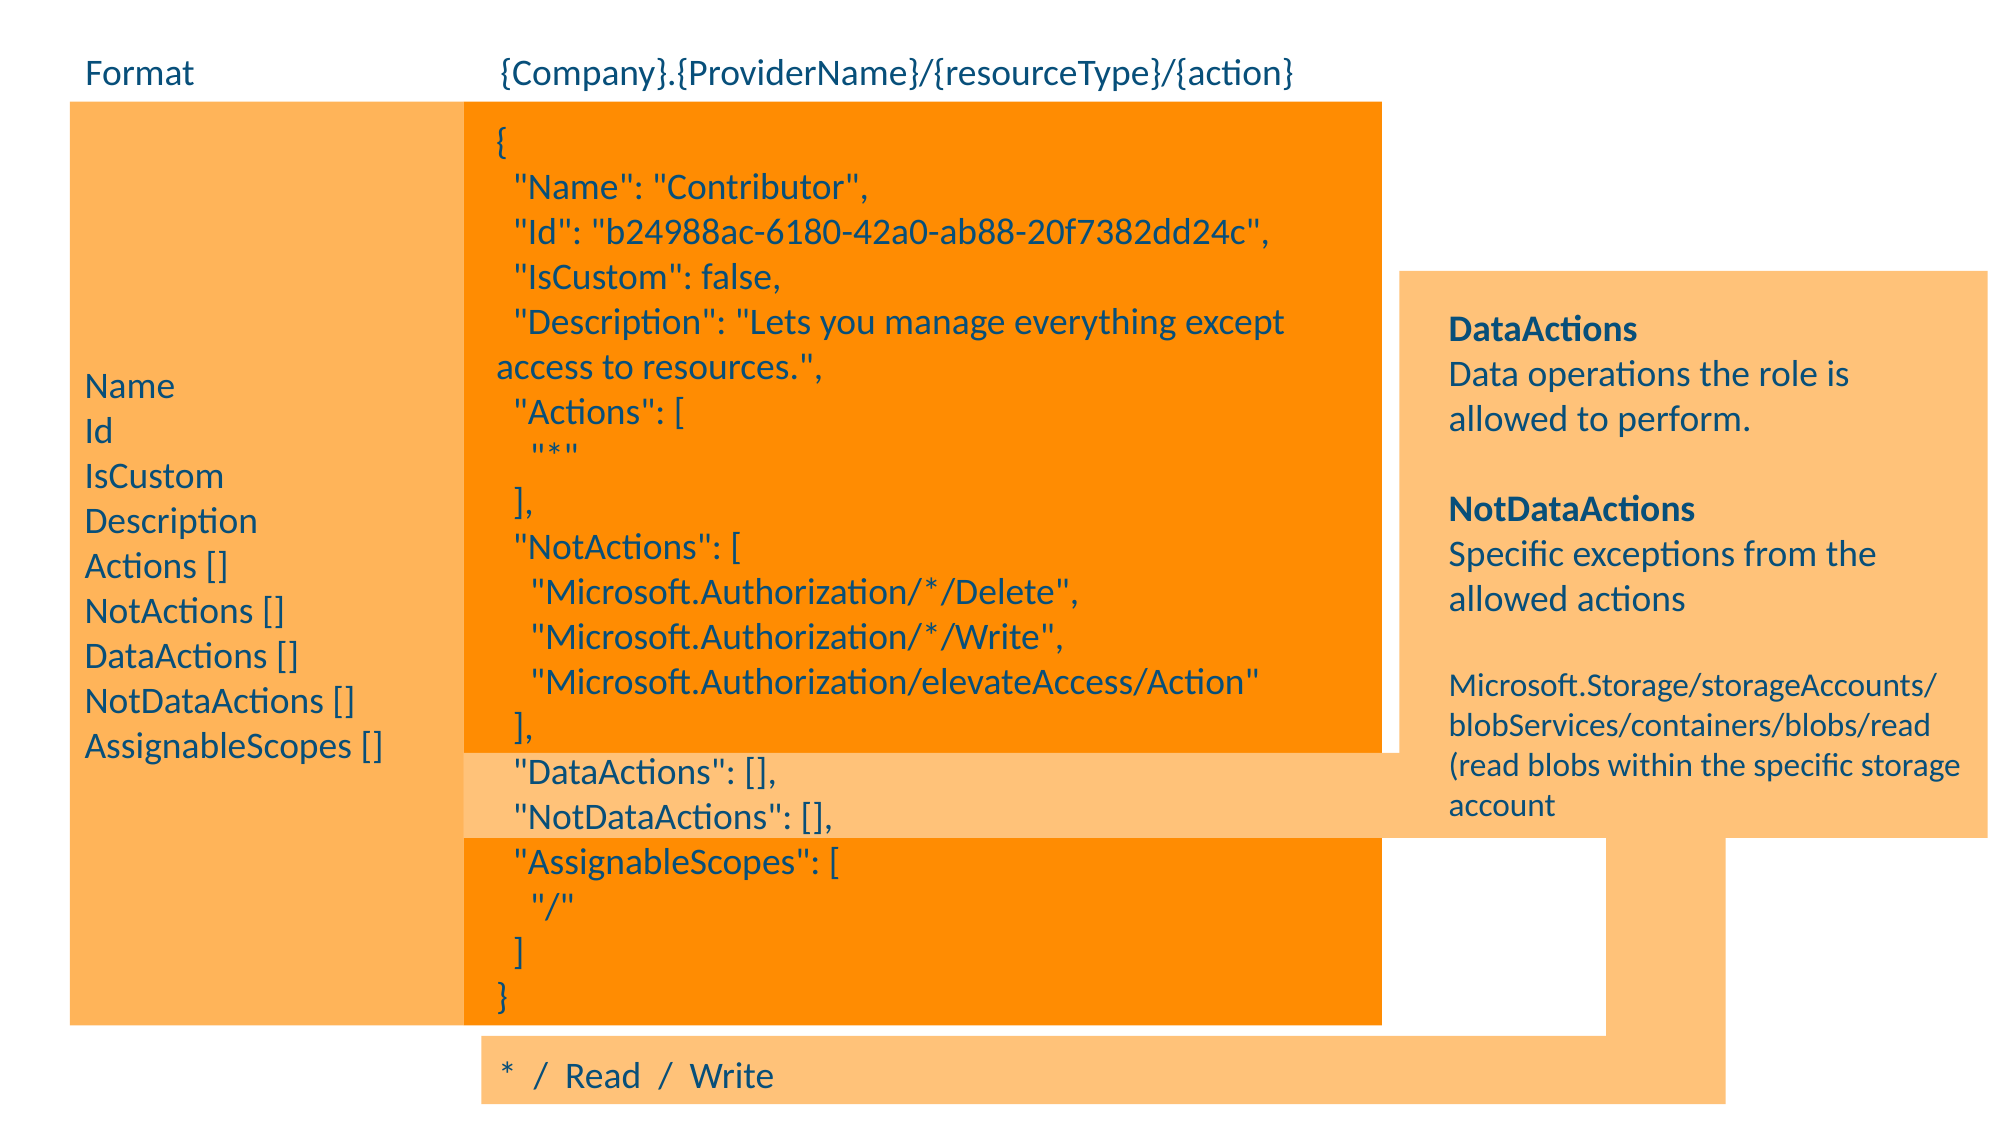

Format
{Company}.{ProviderName}/{resourceType}/{action}
Name
Id
IsCustom
Description
Actions []
NotActions []
DataActions []
NotDataActions []
AssignableScopes []

{
  "Name": "Contributor",
  "Id": "b24988ac-6180-42a0-ab88-20f7382dd24c",
  "IsCustom": false,
  "Description": "Lets you manage everything except access to resources.",
  "Actions": [
    "*"
  ],
  "NotActions": [
    "Microsoft.Authorization/*/Delete",
    "Microsoft.Authorization/*/Write",
    "Microsoft.Authorization/elevateAccess/Action"
  ],
  "DataActions": [],
  "NotDataActions": [],
  "AssignableScopes": [
    "/"
  ]
}

DataActions
Data operations the role is allowed to perform.

NotDataActions
Specific exceptions from the allowed actions

Microsoft.Storage/storageAccounts/ blobServices/containers/blobs/read
(read blobs within the specific storage account

*  /  Read  /  Write